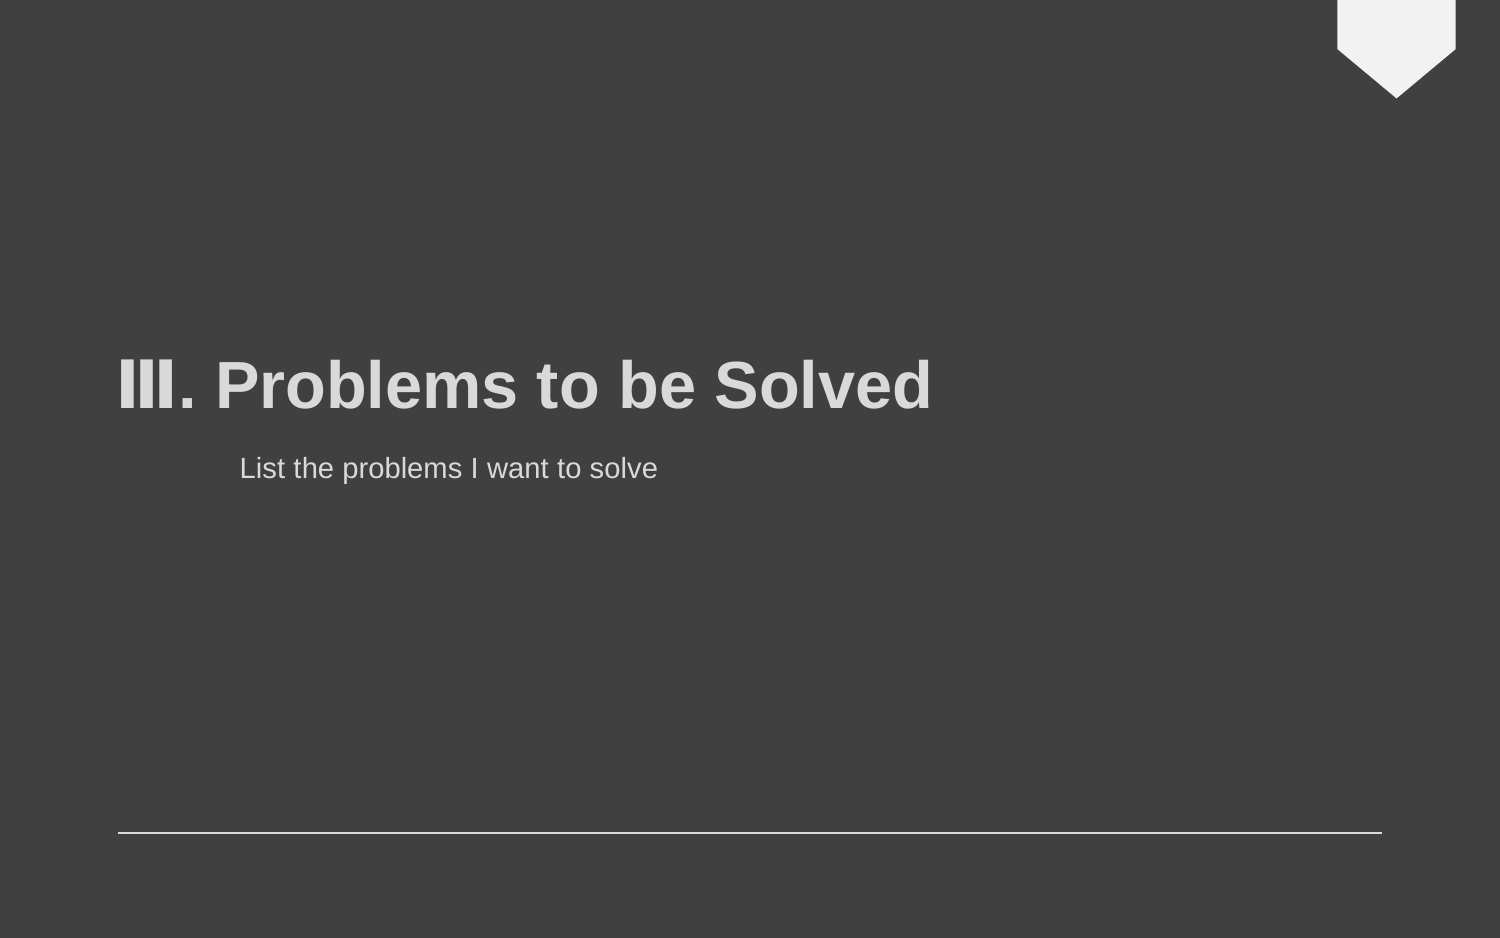

Ⅲ. Problems to be Solved
List the problems I want to solve